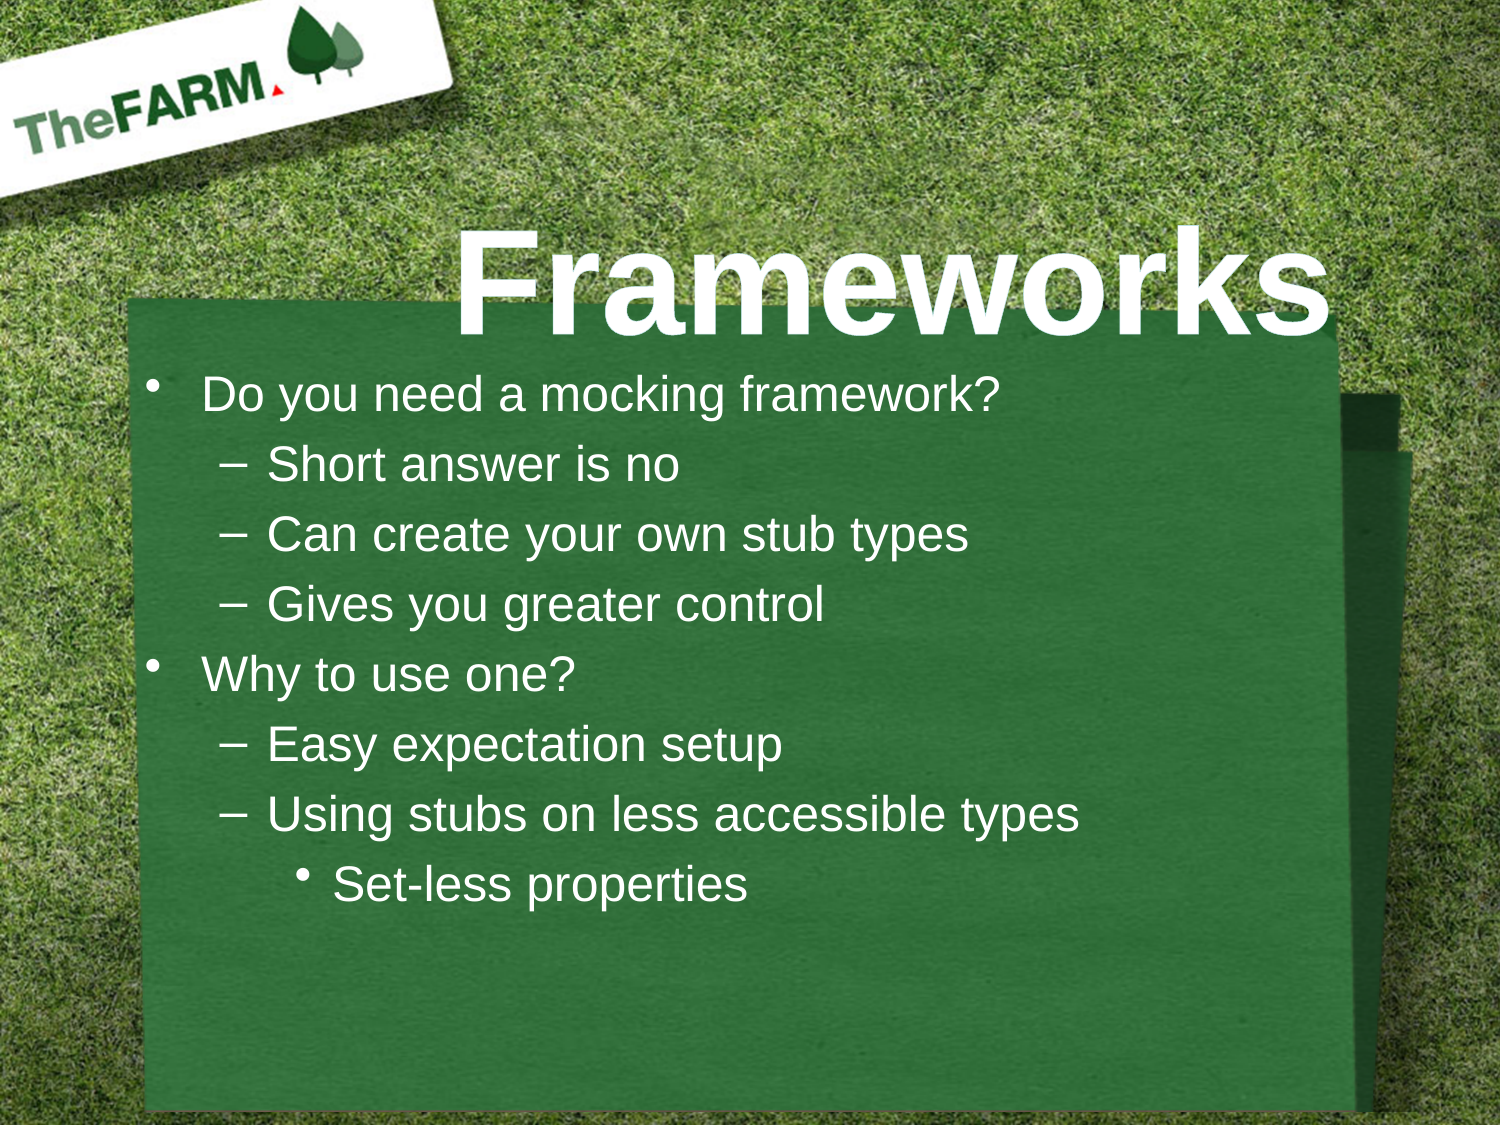

# Frameworks
Do you need a mocking framework?
Short answer is no
Can create your own stub types
Gives you greater control
Why to use one?
Easy expectation setup
Using stubs on less accessible types
Set-less properties